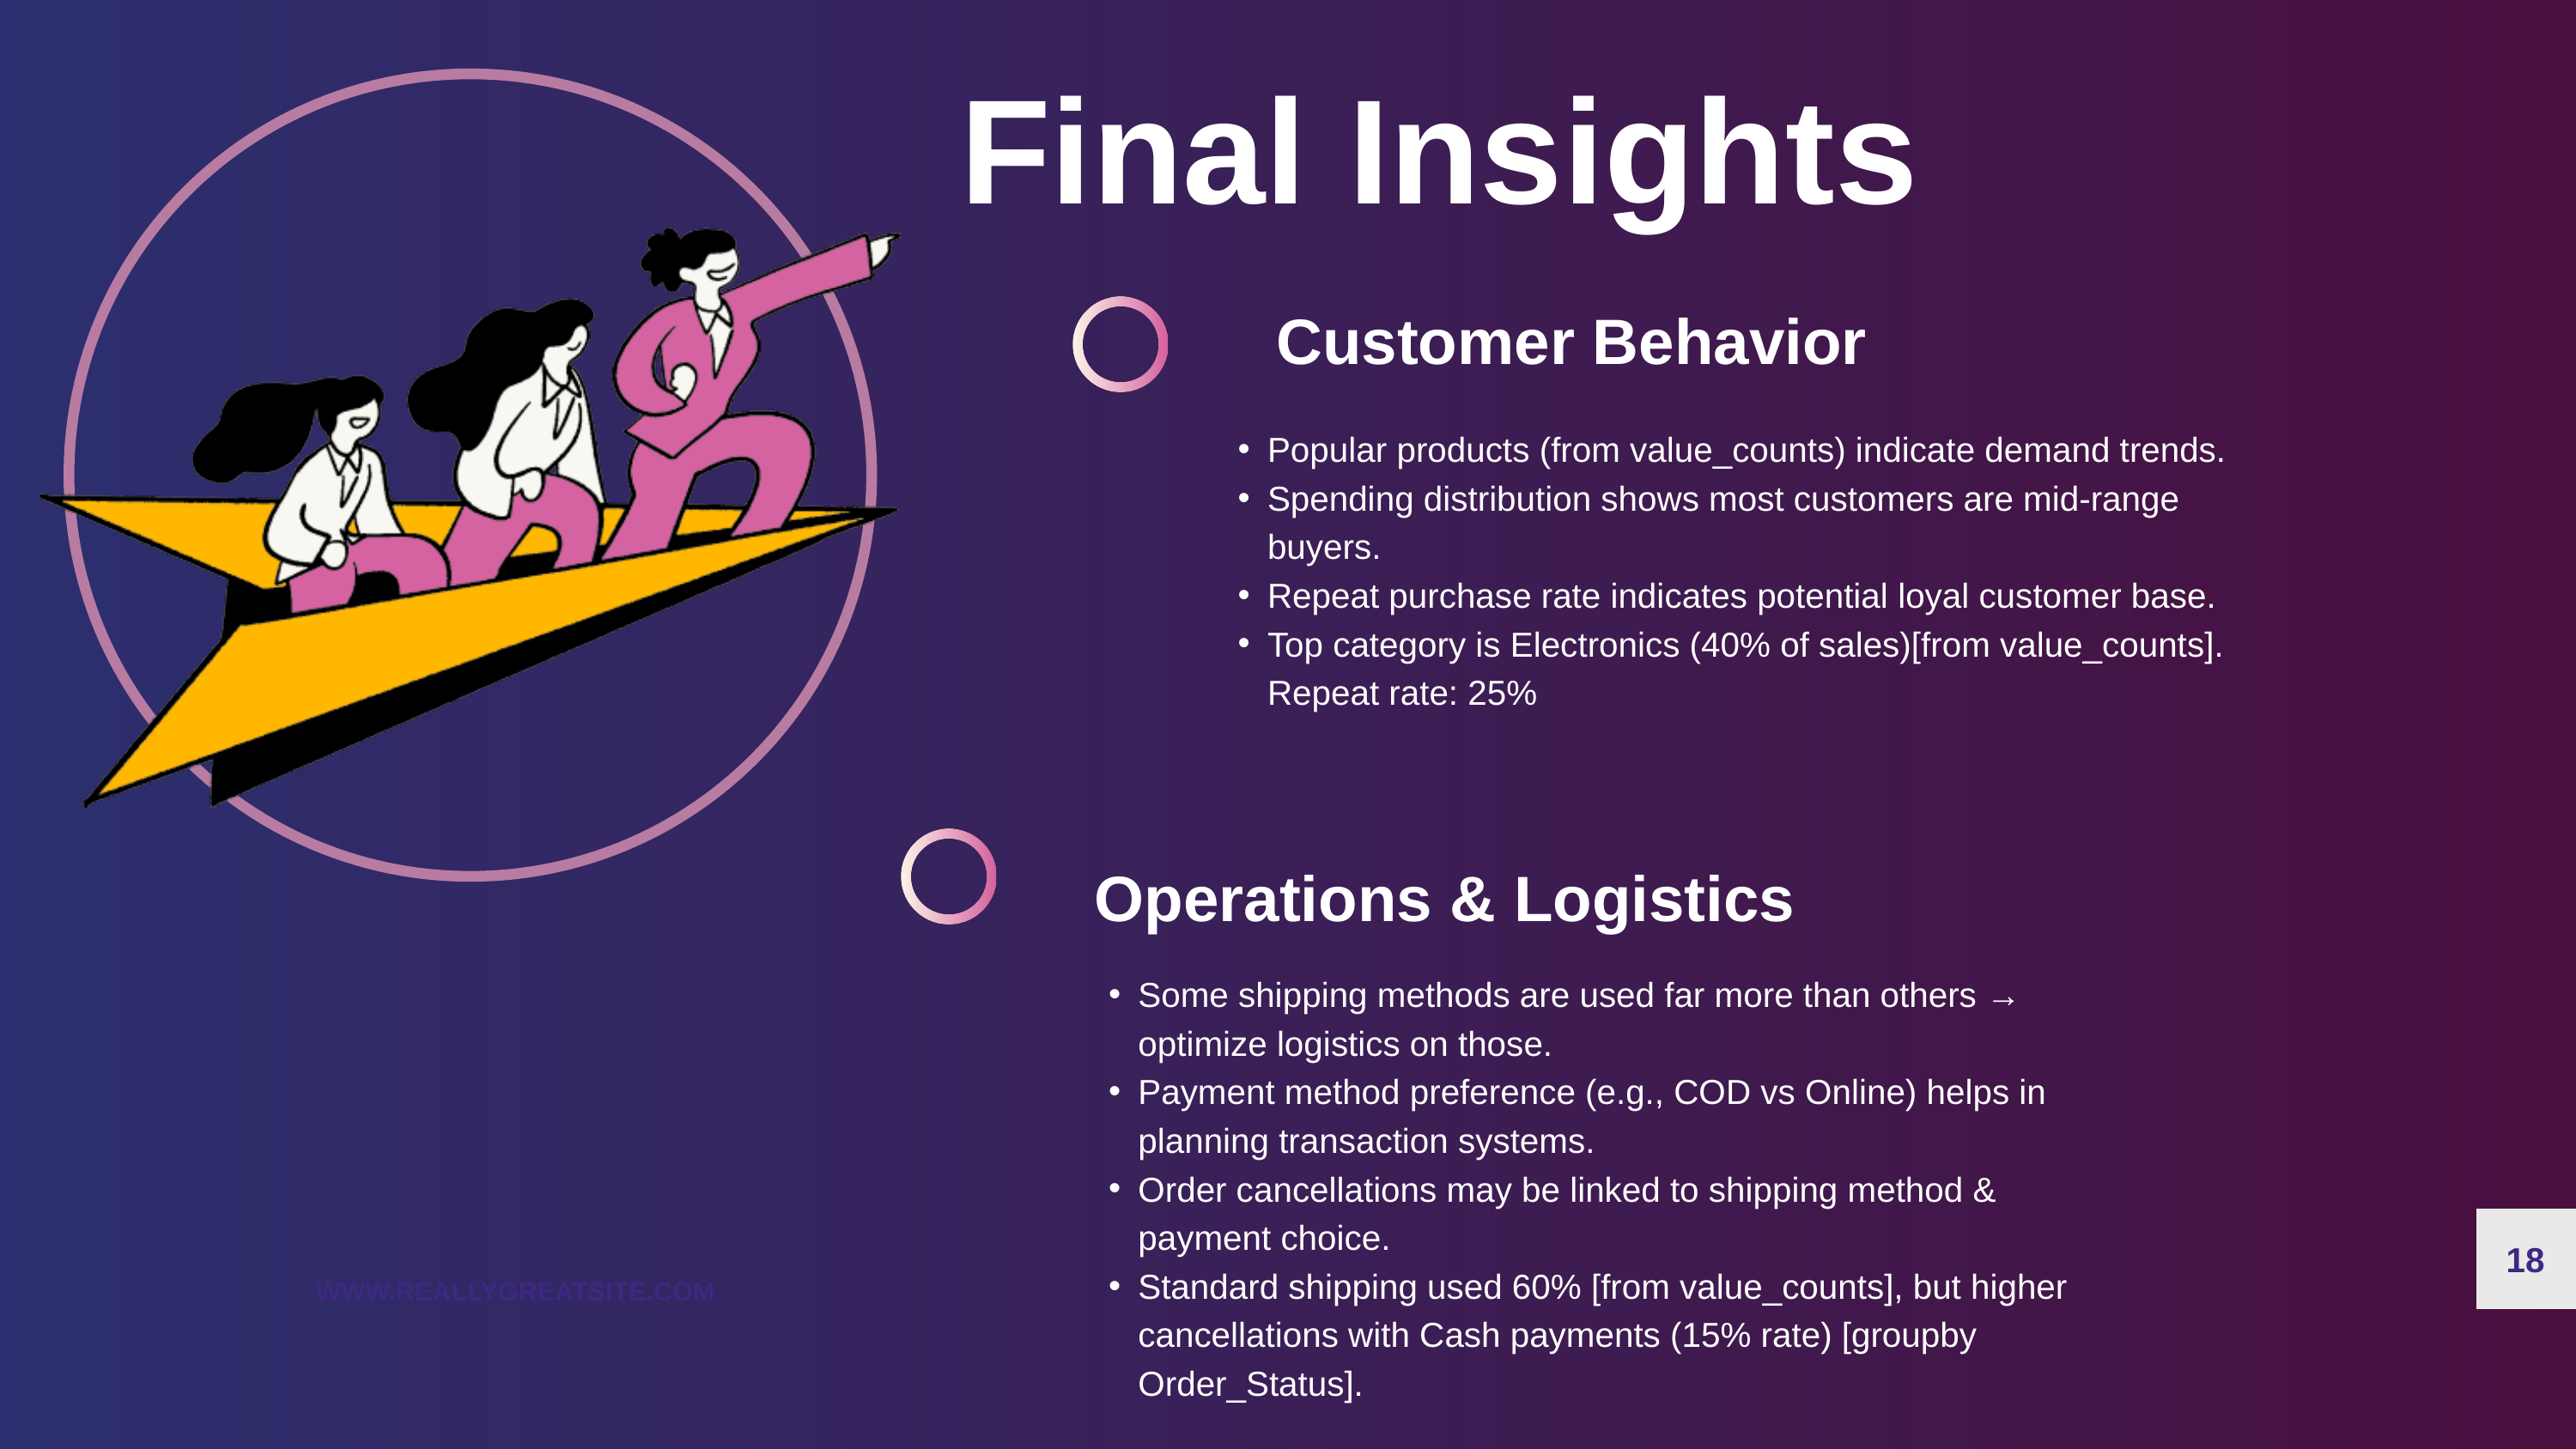

Final Insights

Customer Behavior

Popular products (from value_counts) indicate demand trends.
Spending distribution shows most customers are mid-range buyers.
Repeat purchase rate indicates potential loyal customer base.
Top category is Electronics (40% of sales)[from value_counts]. Repeat rate: 25%

 Operations & Logistics

Some shipping methods are used far more than others → optimize logistics on those.
Payment method preference (e.g., COD vs Online) helps in planning transaction systems.
Order cancellations may be linked to shipping method & payment choice.
Standard shipping used 60% [from value_counts], but higher cancellations with Cash payments (15% rate) [groupby Order_Status].

18
WWW.REALLYGREATSITE.COM